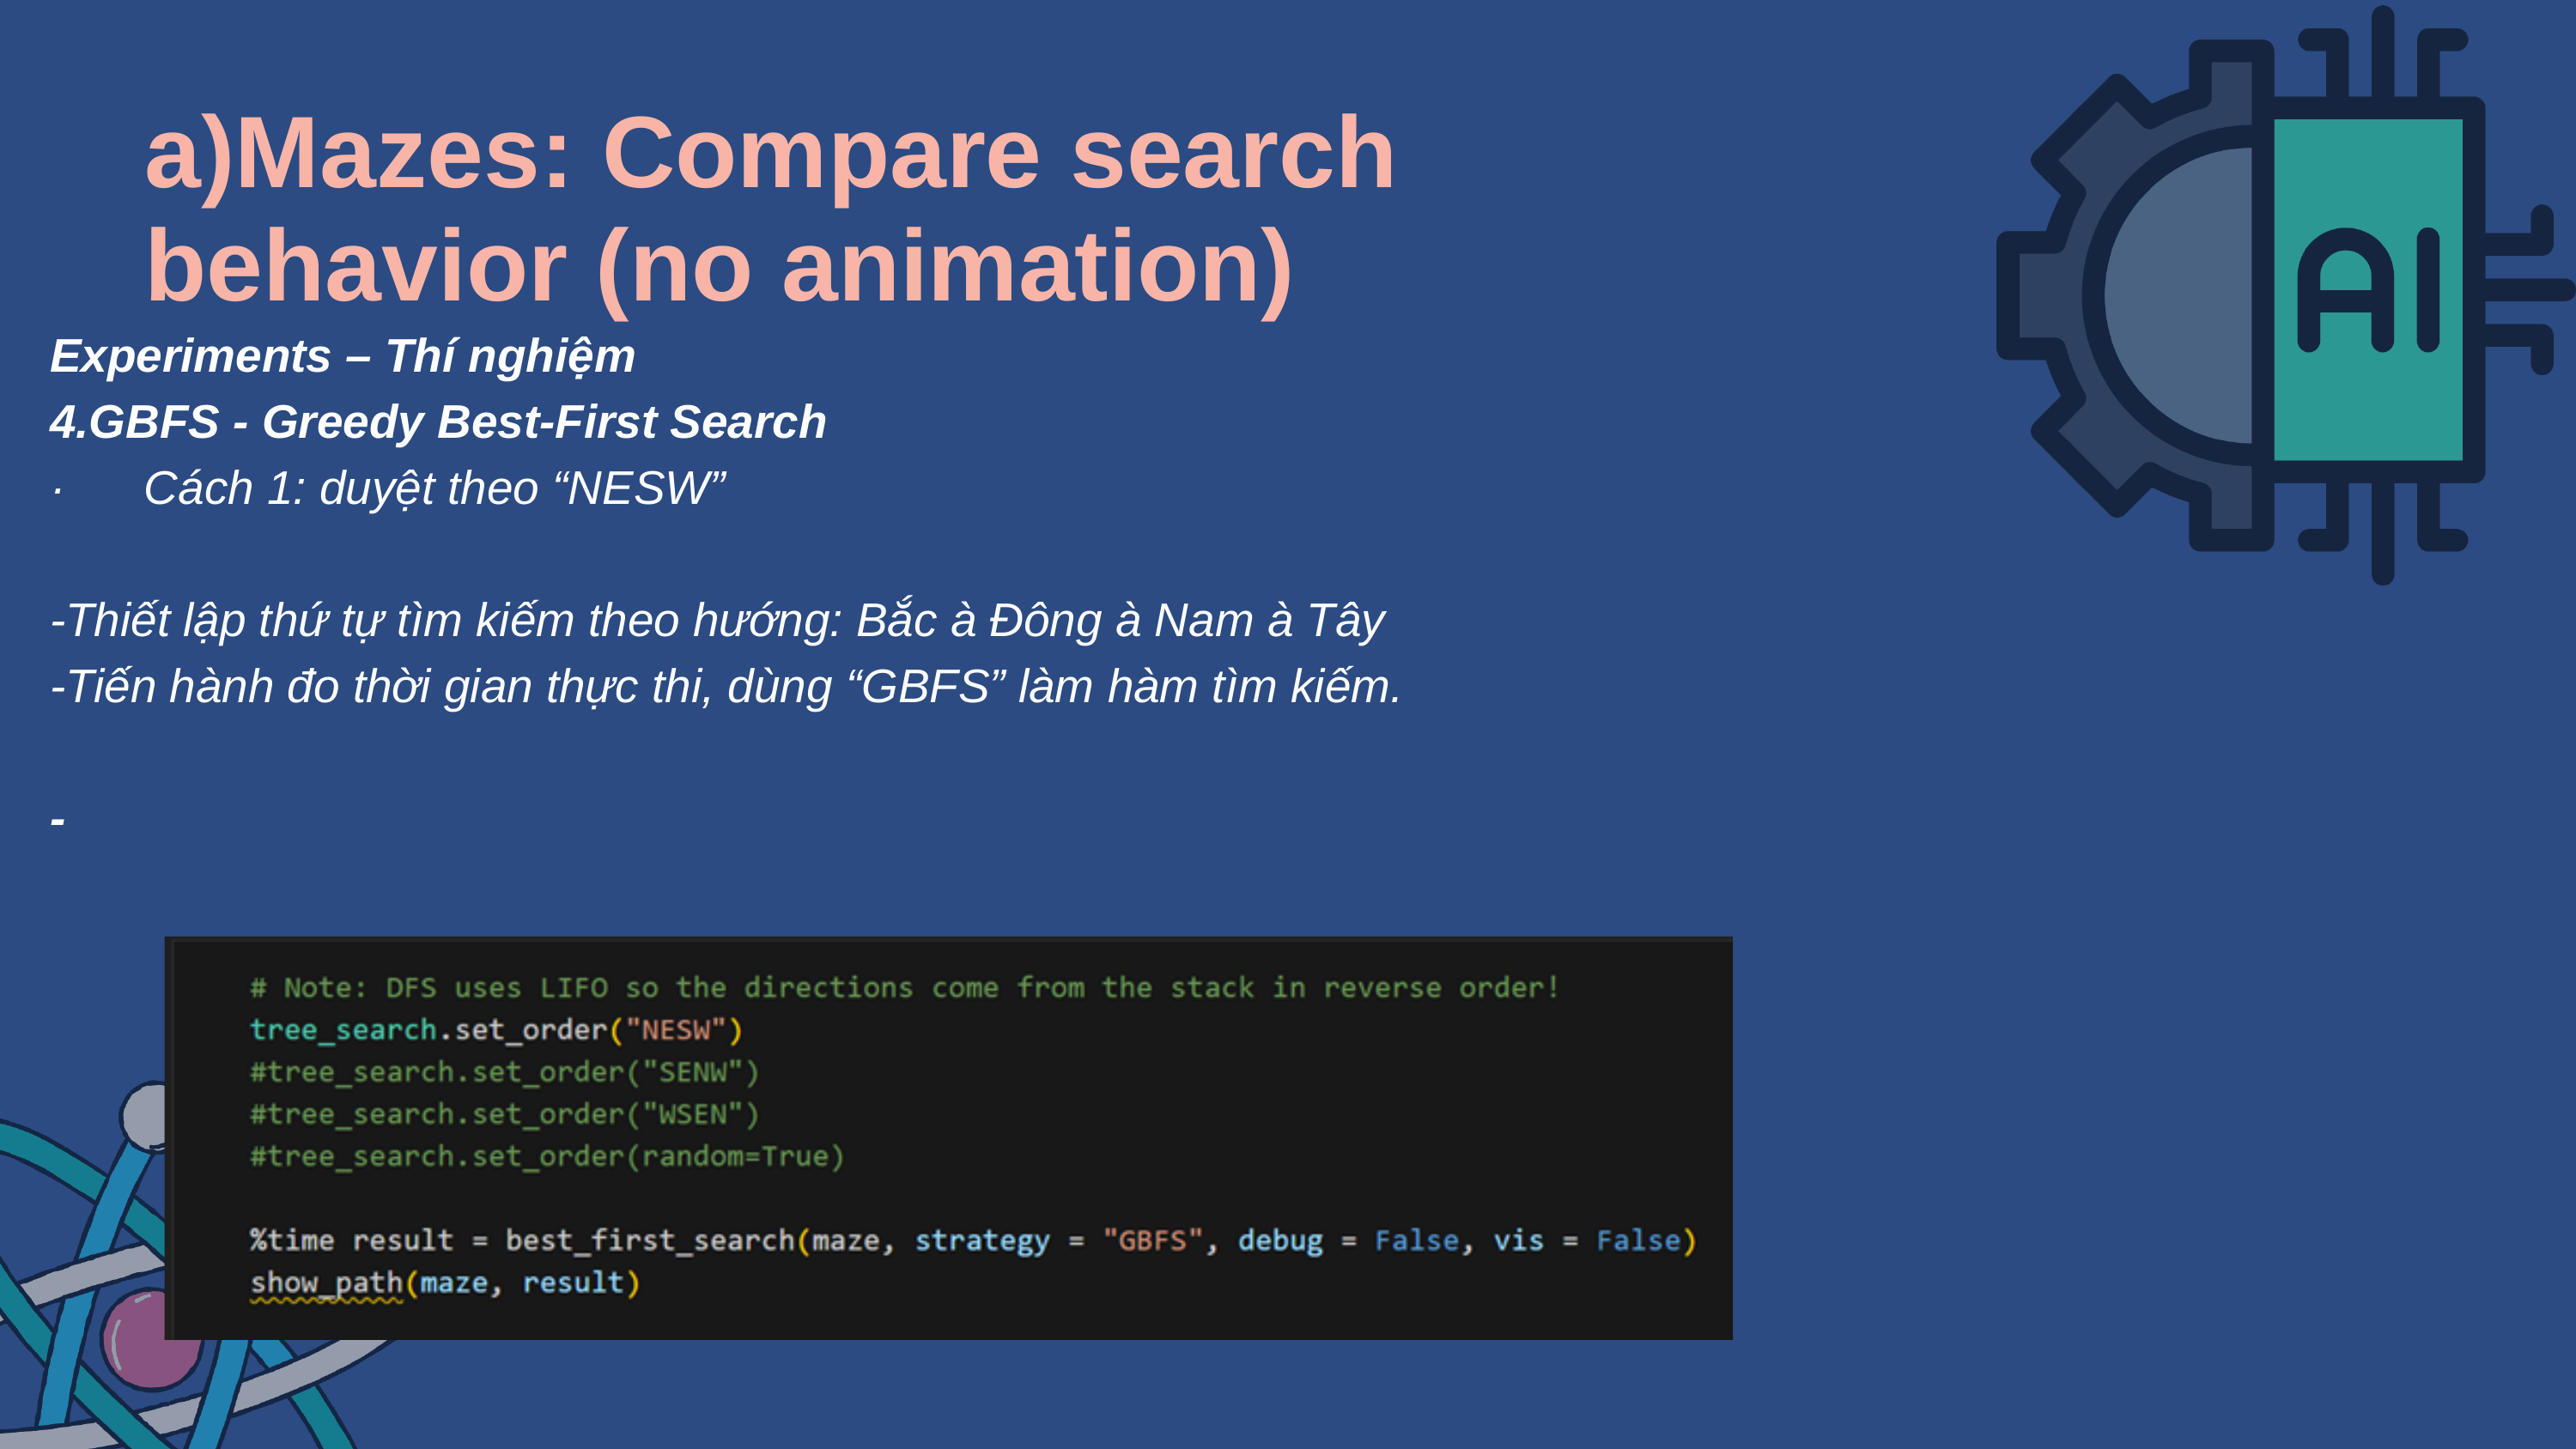

a)Mazes: Compare search behavior (no animation)
Experiments – Thí nghiệm
4.GBFS - Greedy Best-First Search
·      Cách 1: duyệt theo “NESW”

-Thiết lập thứ tự tìm kiếm theo hướng: Bắc à Đông à Nam à Tây
-Tiến hành đo thời gian thực thi, dùng “GBFS” làm hàm tìm kiếm.

-